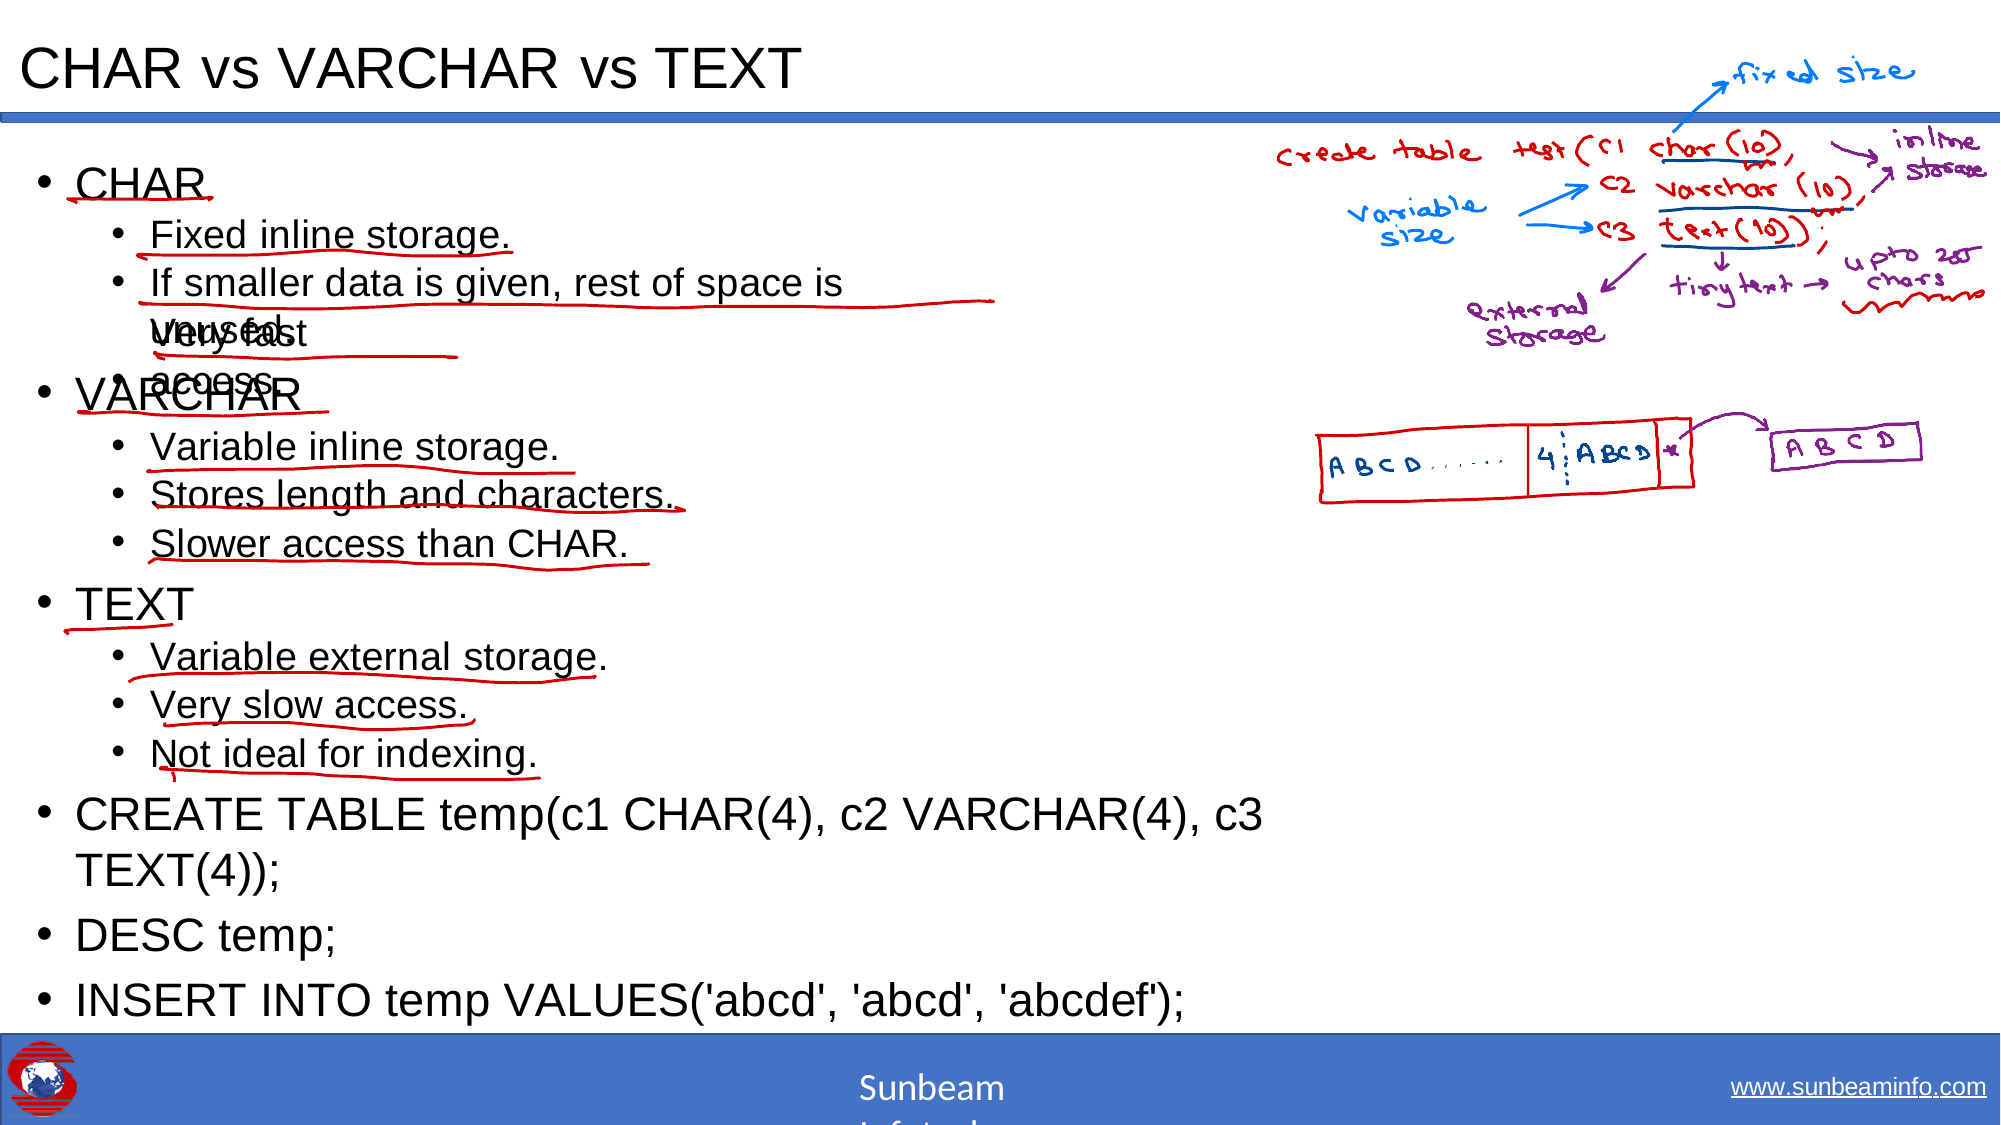

# CHAR vs VARCHAR vs TEXT

CHAR

Fixed inline storage.
If smaller data is given, rest of space is unused.
•

Very fast access.

VARCHAR
Variable inline storage.
Stores length and characters.
Slower access than CHAR.
TEXT
Variable external storage.
Very slow access.
Not ideal for indexing.
CREATE TABLE temp(c1 CHAR(4), c2 VARCHAR(4), c3 TEXT(4));
DESC temp;
INSERT INTO temp VALUES('abcd', 'abcd', 'abcdef');

Sunbeam Infotech
www.sunbeaminfo.com